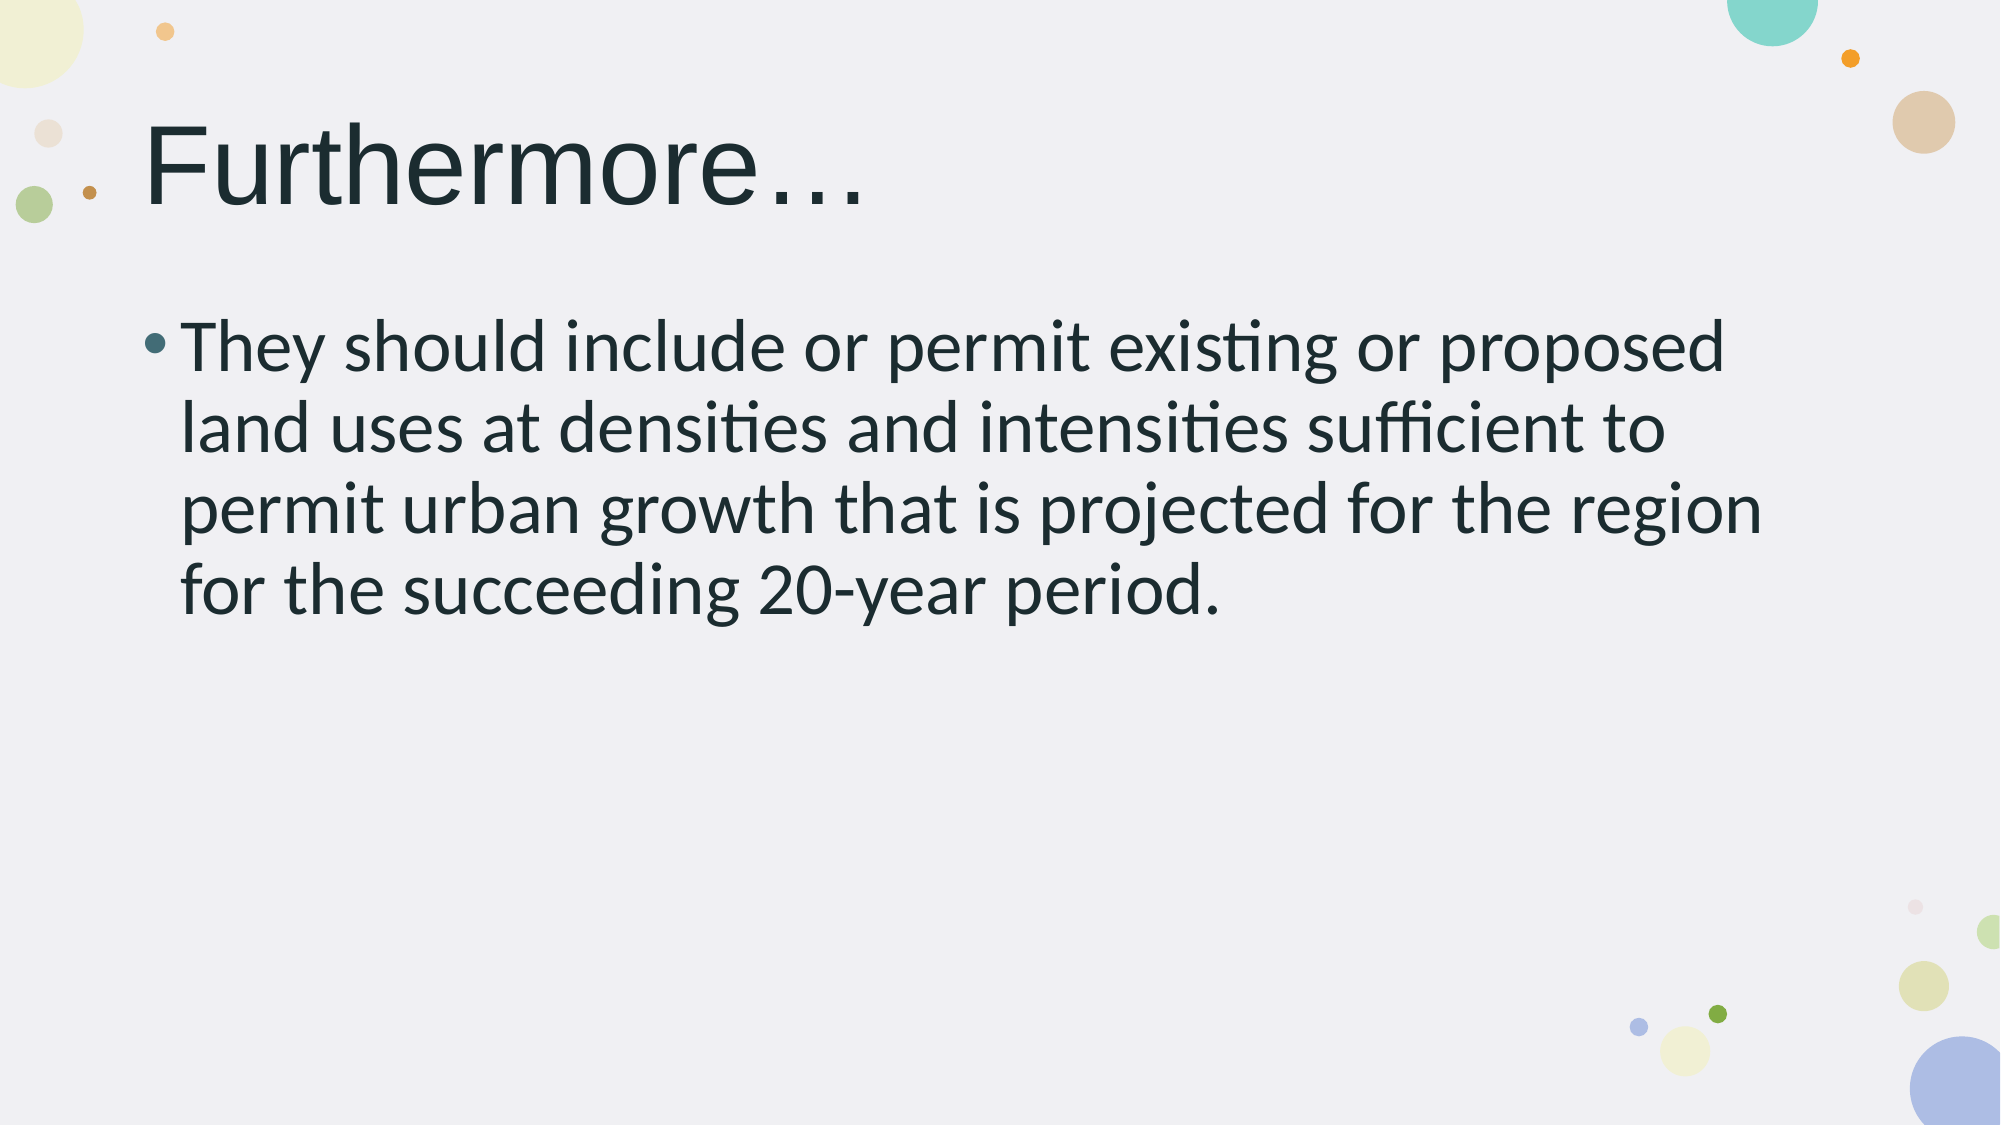

# Furthermore…
They should include or permit existing or proposed land uses at densities and intensities sufficient to permit urban growth that is projected for the region for the succeeding 20-year period.